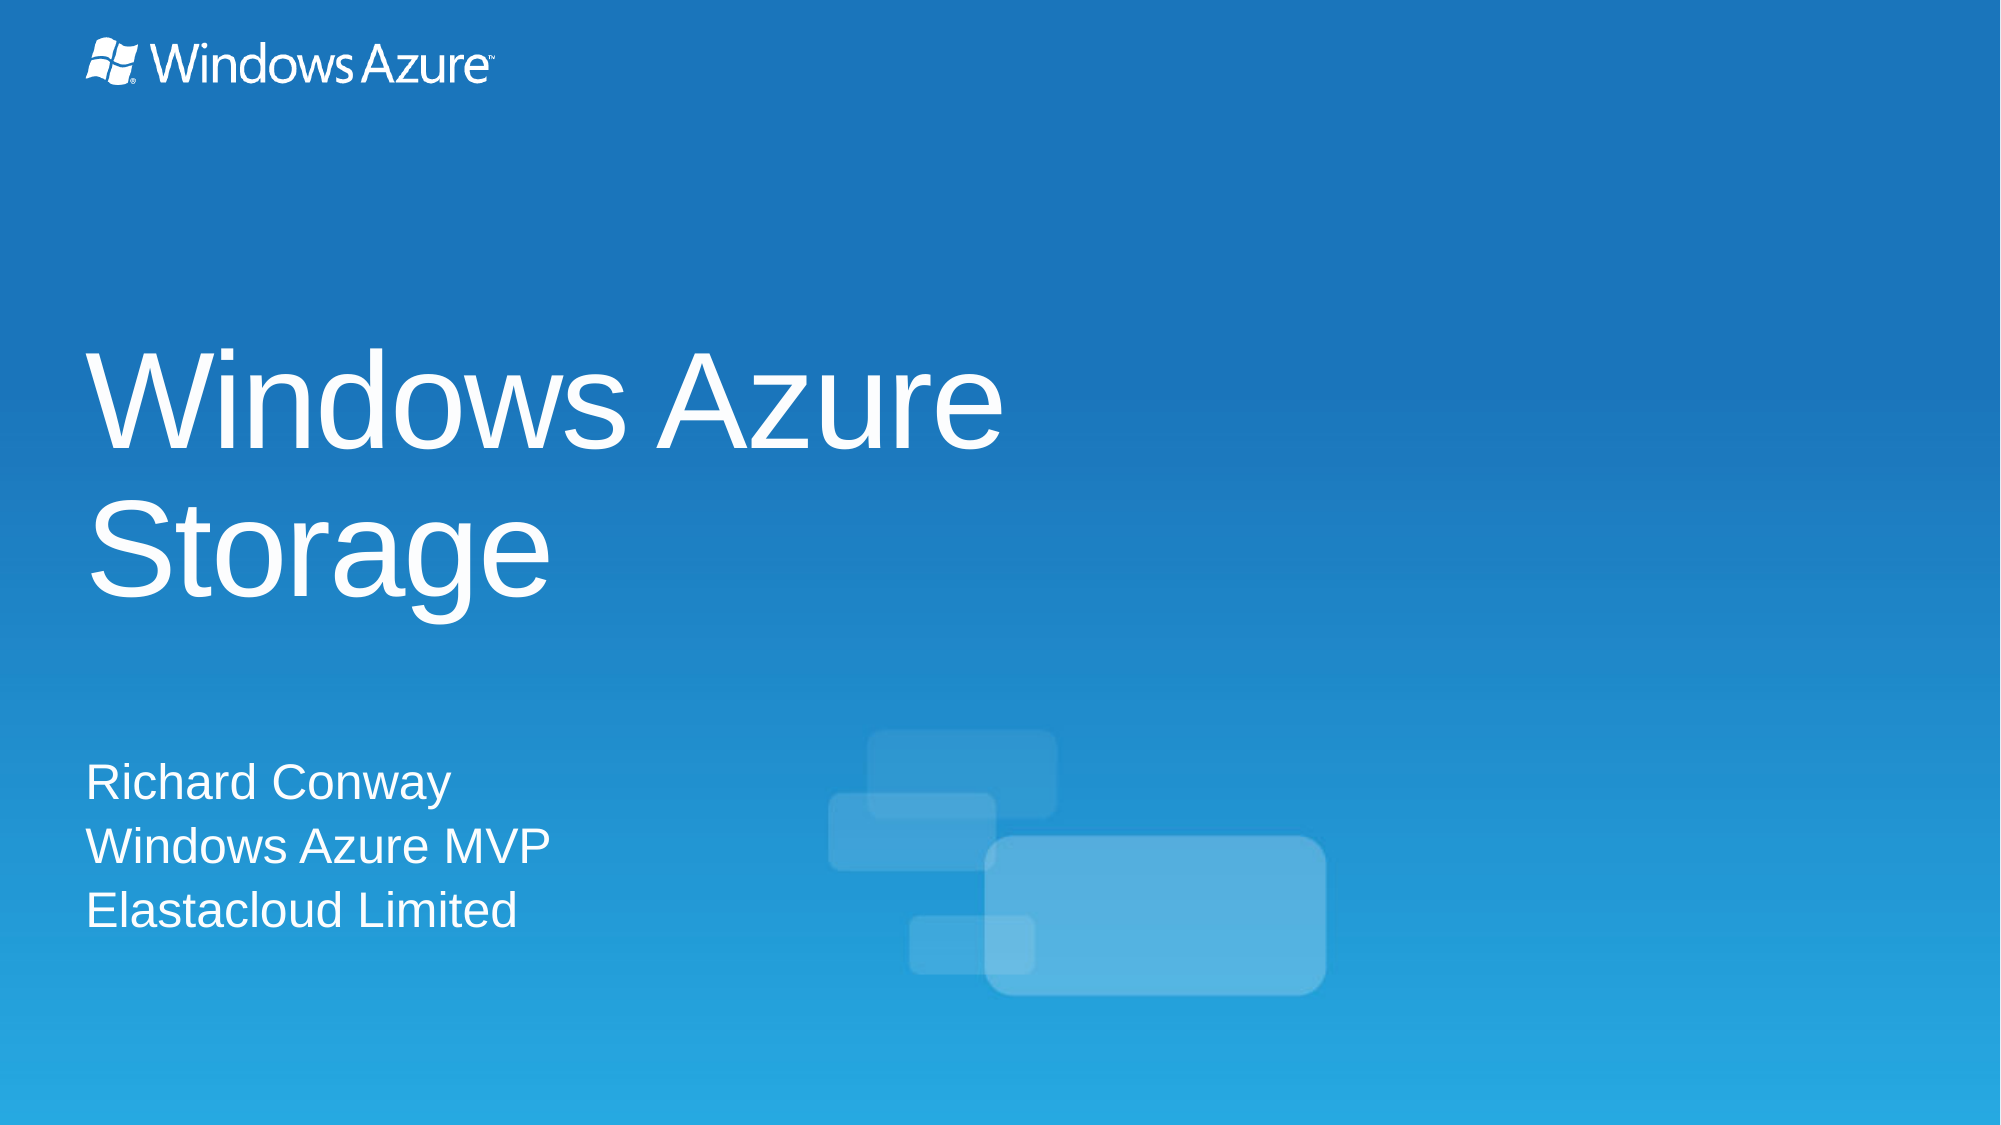

# Windows Azure Storage
Richard Conway
Windows Azure MVP
Elastacloud Limited